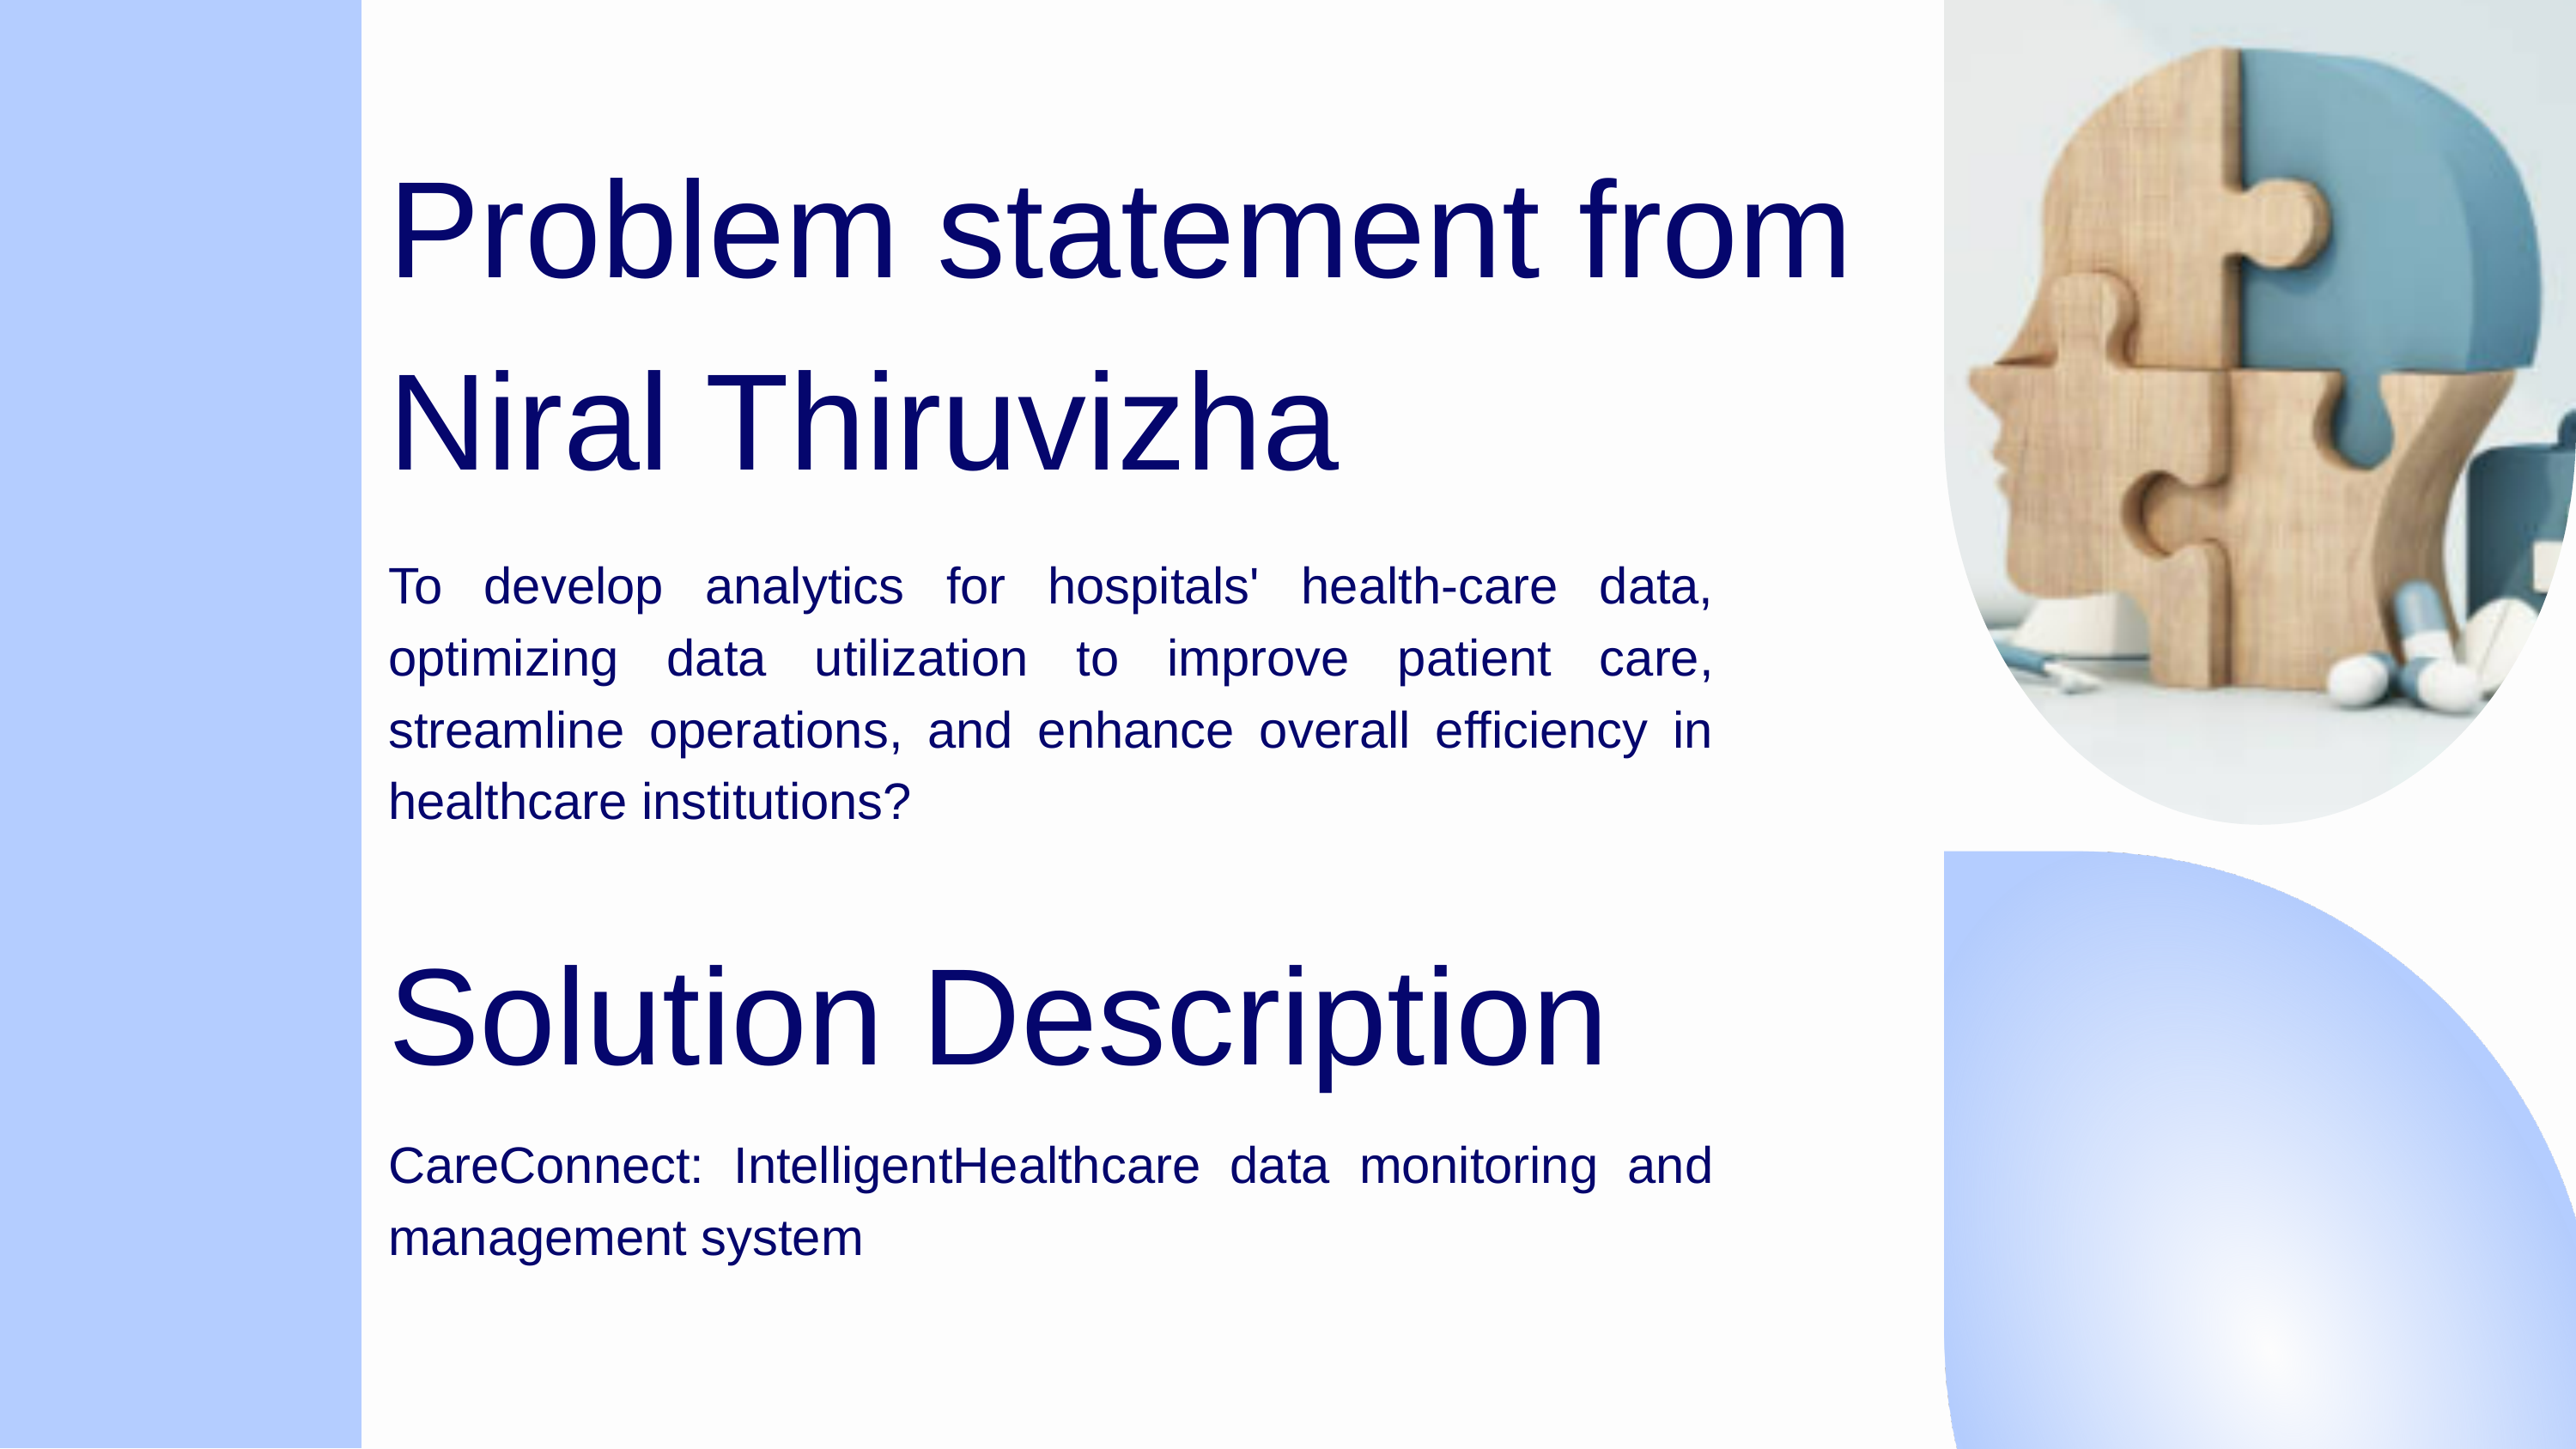

Problem statement from  Niral Thiruvizha
To develop analytics for hospitals' health-care data, optimizing data utilization to improve patient care, streamline operations, and enhance overall efficiency in healthcare institutions?

Solution Description
CareConnect: IntelligentHealthcare data monitoring and management system